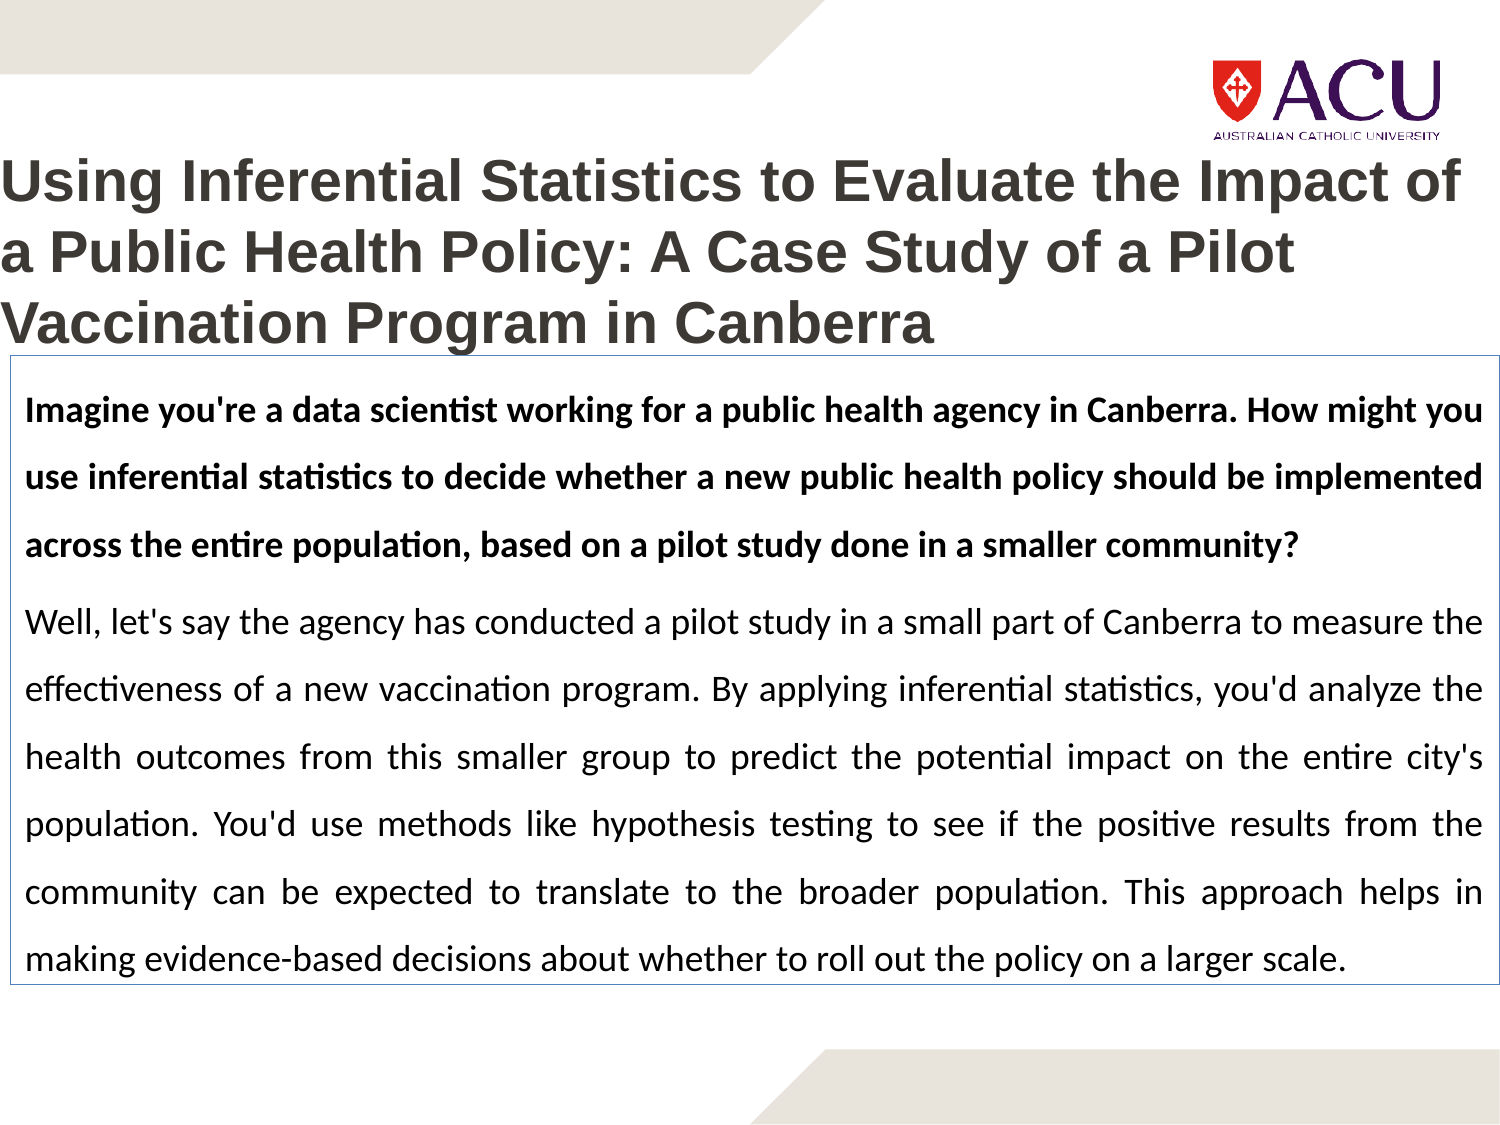

# Using Inferential Statistics to Evaluate the Impact of a Public Health Policy: A Case Study of a Pilot Vaccination Program in Canberra
Imagine you're a data scientist working for a public health agency in Canberra. How might you use inferential statistics to decide whether a new public health policy should be implemented across the entire population, based on a pilot study done in a smaller community?
Well, let's say the agency has conducted a pilot study in a small part of Canberra to measure the effectiveness of a new vaccination program. By applying inferential statistics, you'd analyze the health outcomes from this smaller group to predict the potential impact on the entire city's population. You'd use methods like hypothesis testing to see if the positive results from the community can be expected to translate to the broader population. This approach helps in making evidence-based decisions about whether to roll out the policy on a larger scale.